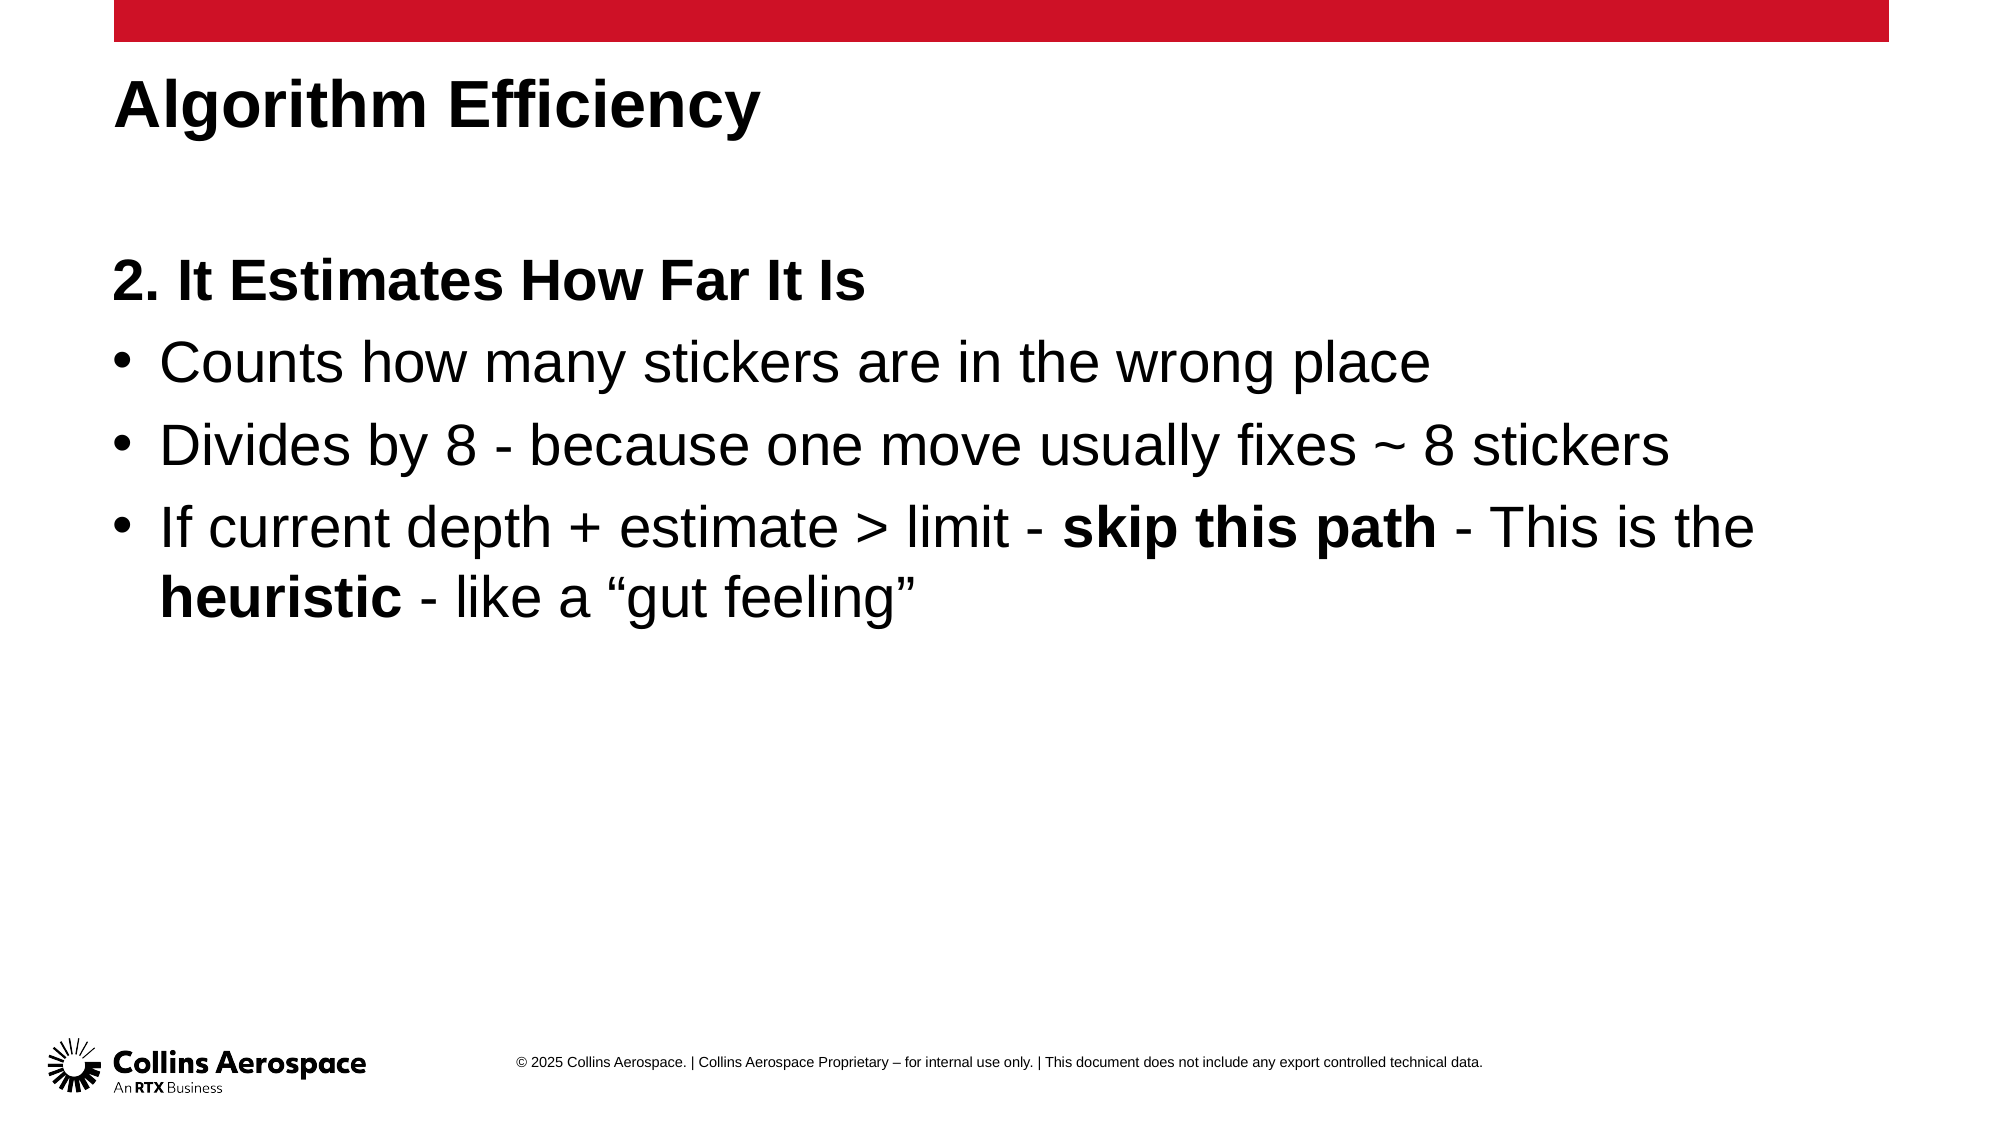

# Algorithm Efficiency
2. It Estimates How Far It Is
Counts how many stickers are in the wrong place
Divides by 8 - because one move usually fixes ~ 8 stickers
If current depth + estimate > limit - skip this path - This is the heuristic - like a “gut feeling”

© 2025 Collins Aerospace. | Collins Aerospace Proprietary – for internal use only. | This document does not include any export controlled technical data.